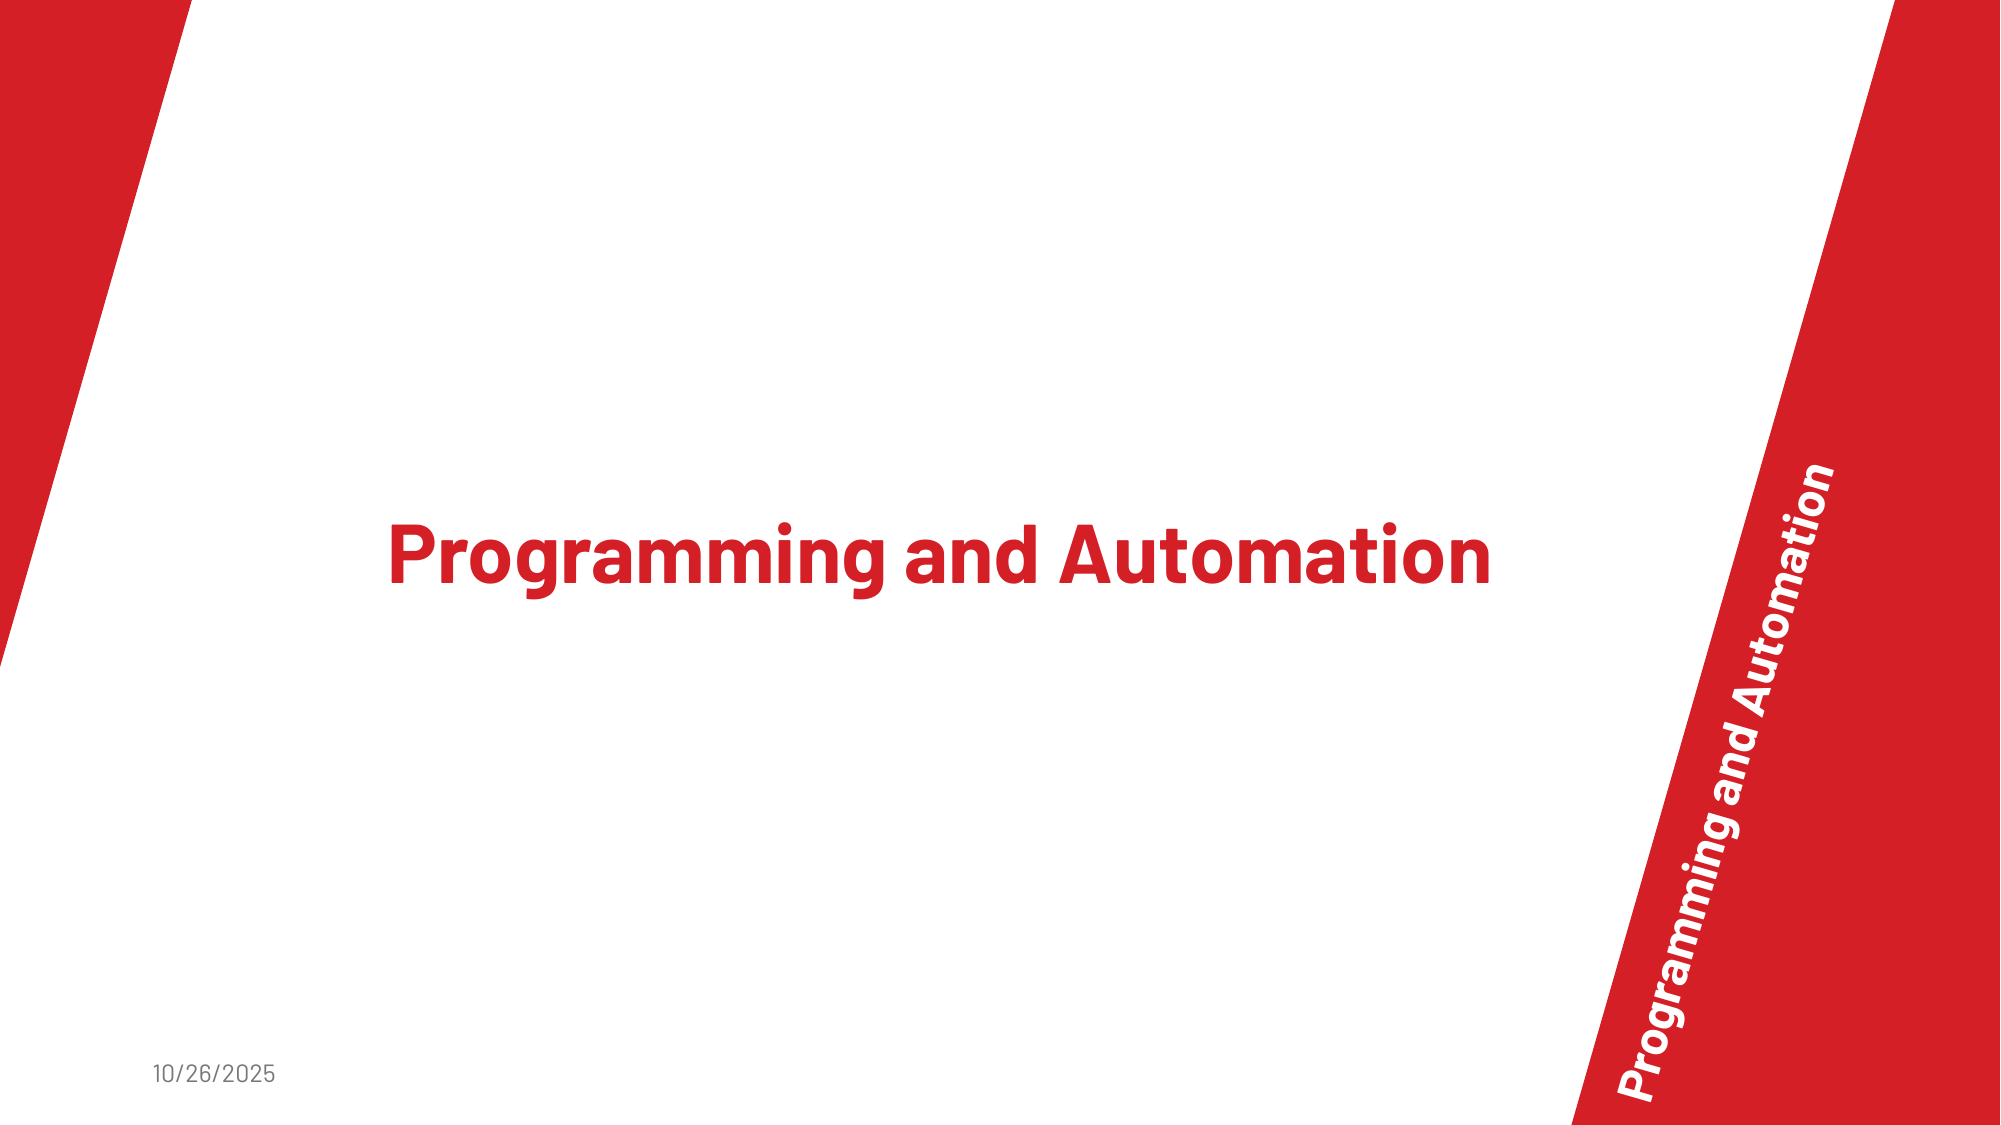

Programming and Automation
Programming and Automation
10/26/2025
16